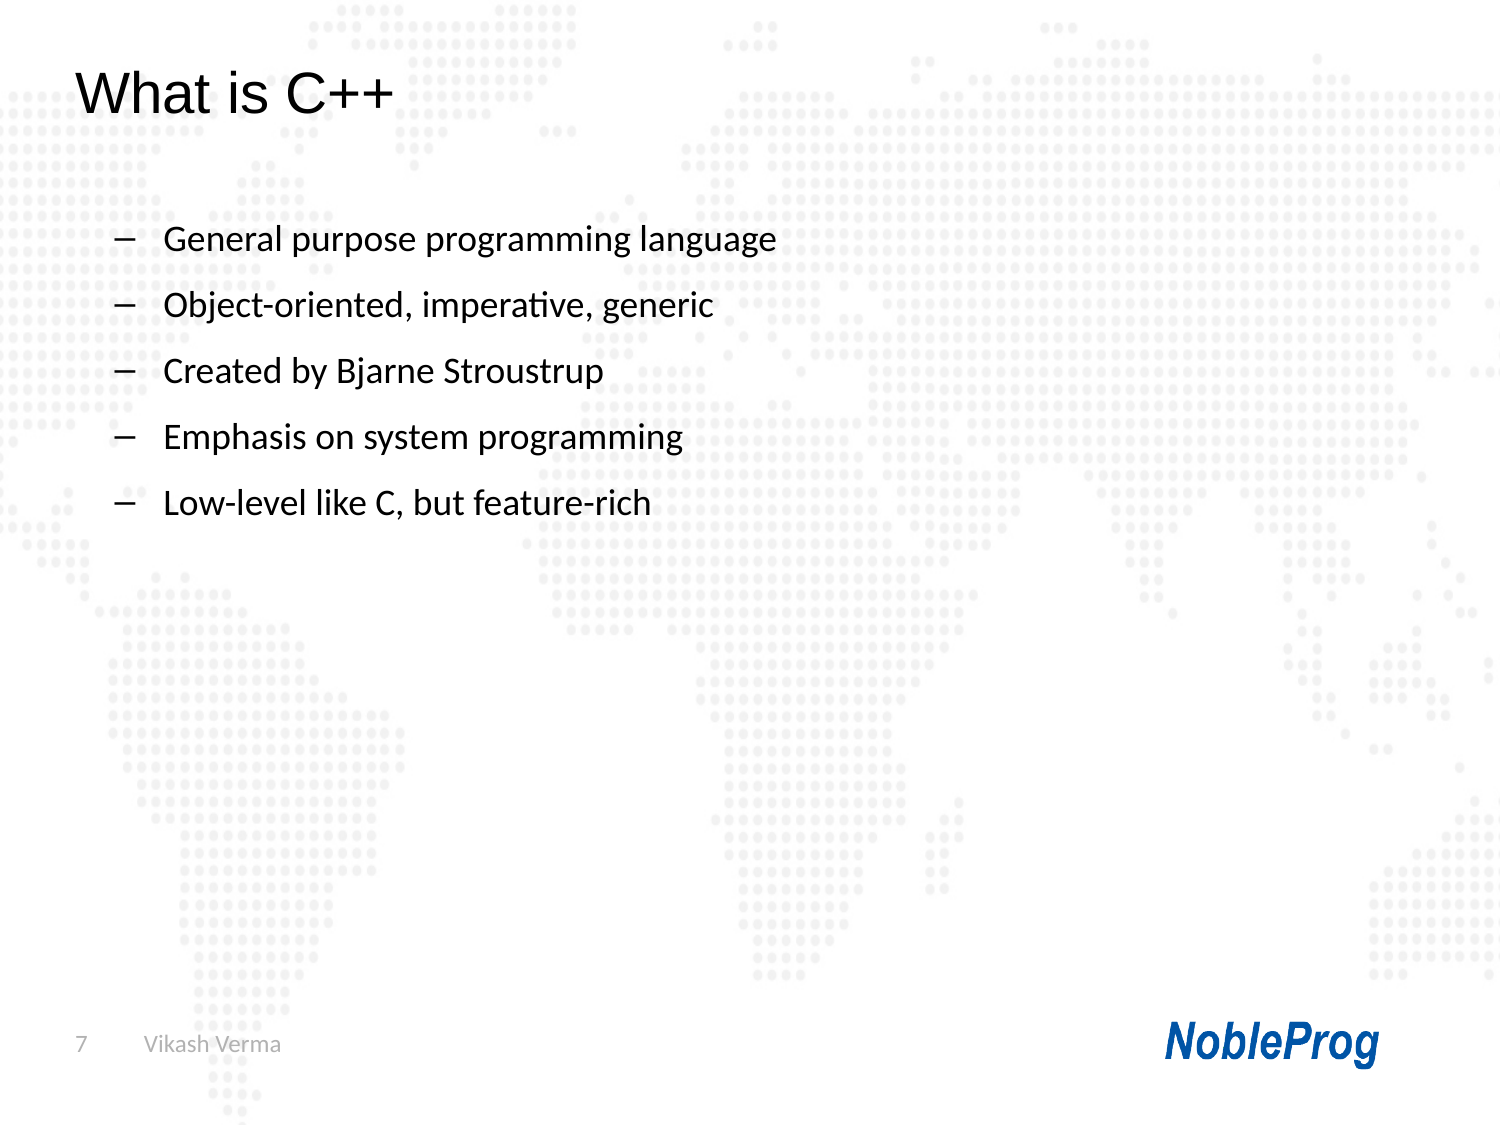

What is C++
General purpose programming language
Object-oriented, imperative, generic
Created by Bjarne Stroustrup
Emphasis on system programming
Low-level like C, but feature-rich

7
 Vikash Verma